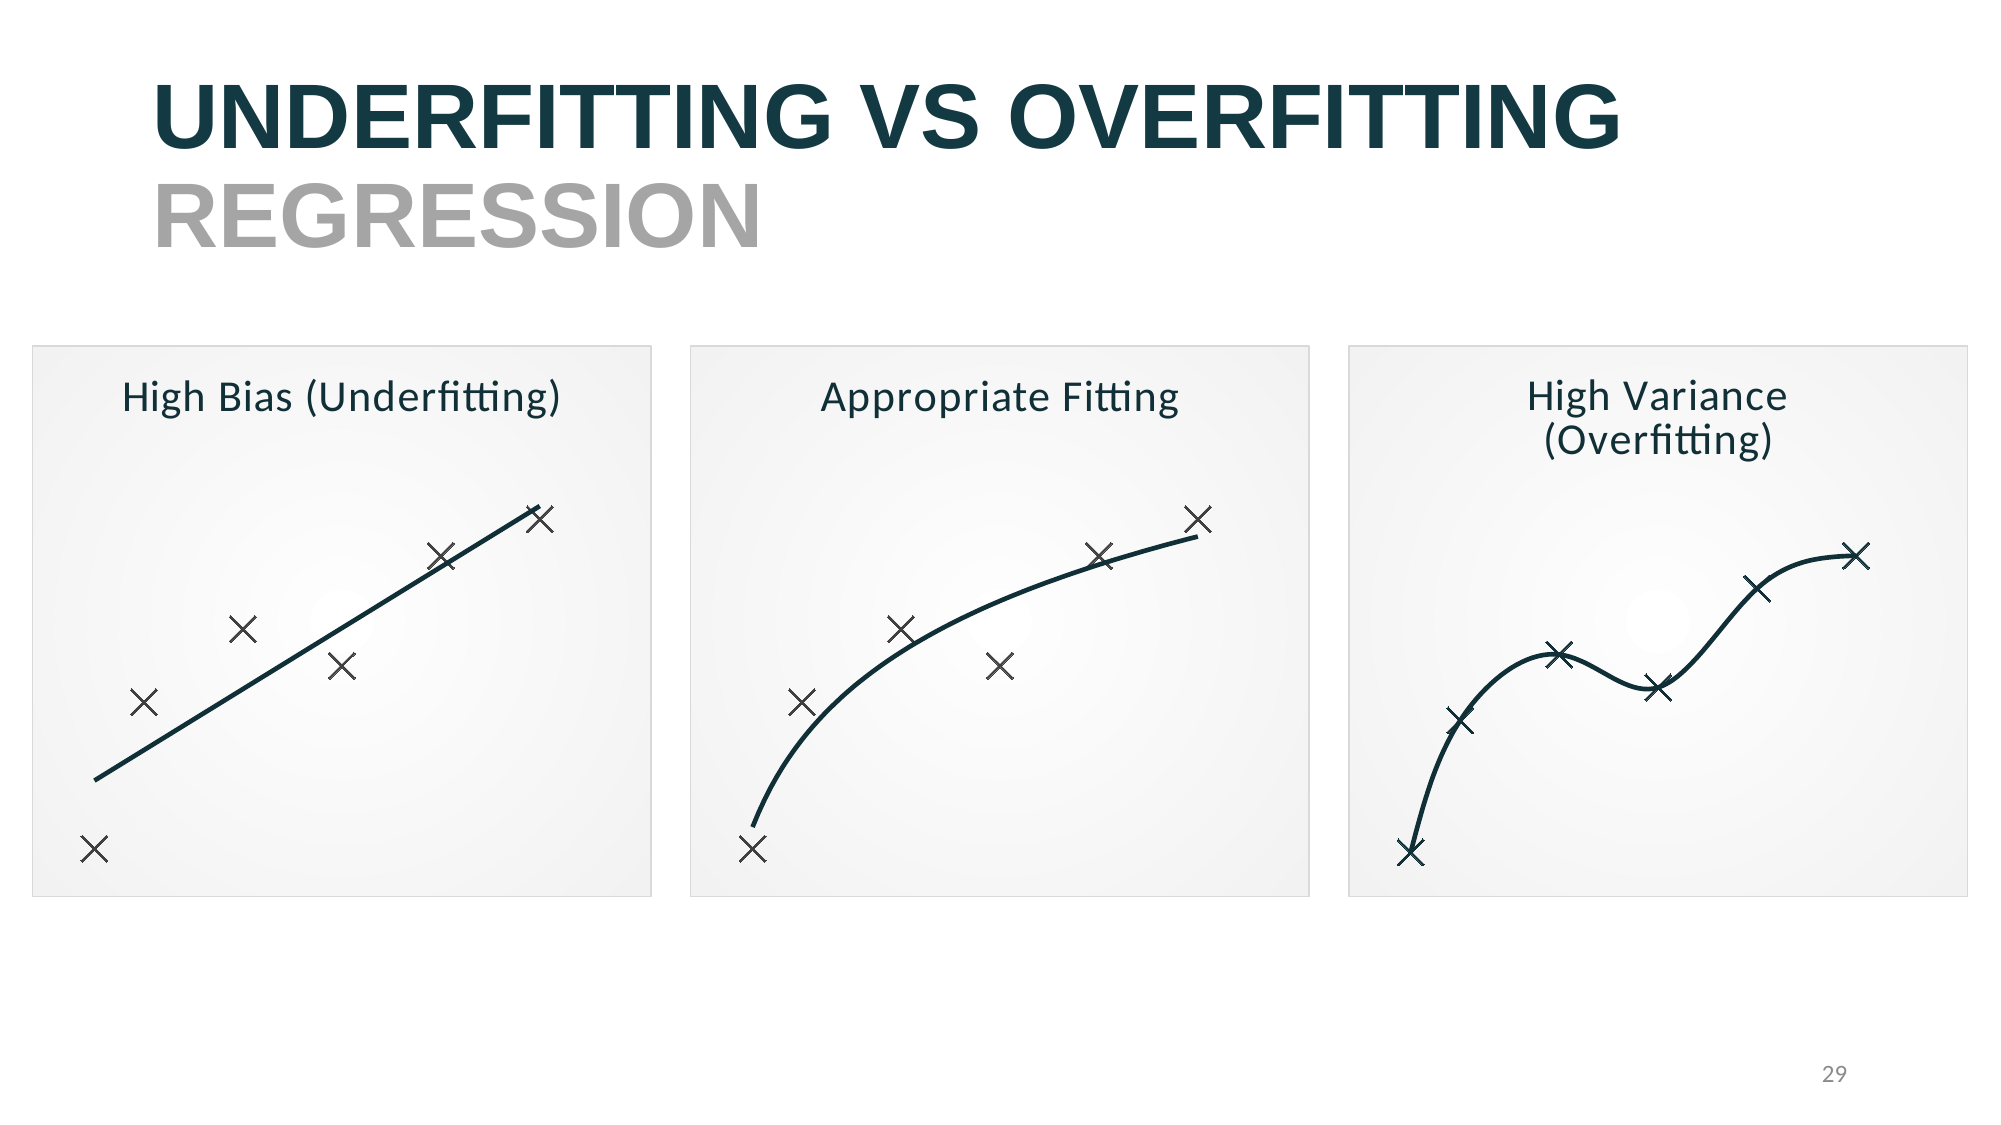

# underfitting vs overfitting Regression

### Chart: High Bias (Underfitting)

| Category | Y-Values |
|---|---|

### Chart: Appropriate Fitting

| Category | Y-Values |
|---|---|

### Chart: High Variance (Overfitting)

| Category | Y-Values |
|---|---|
29